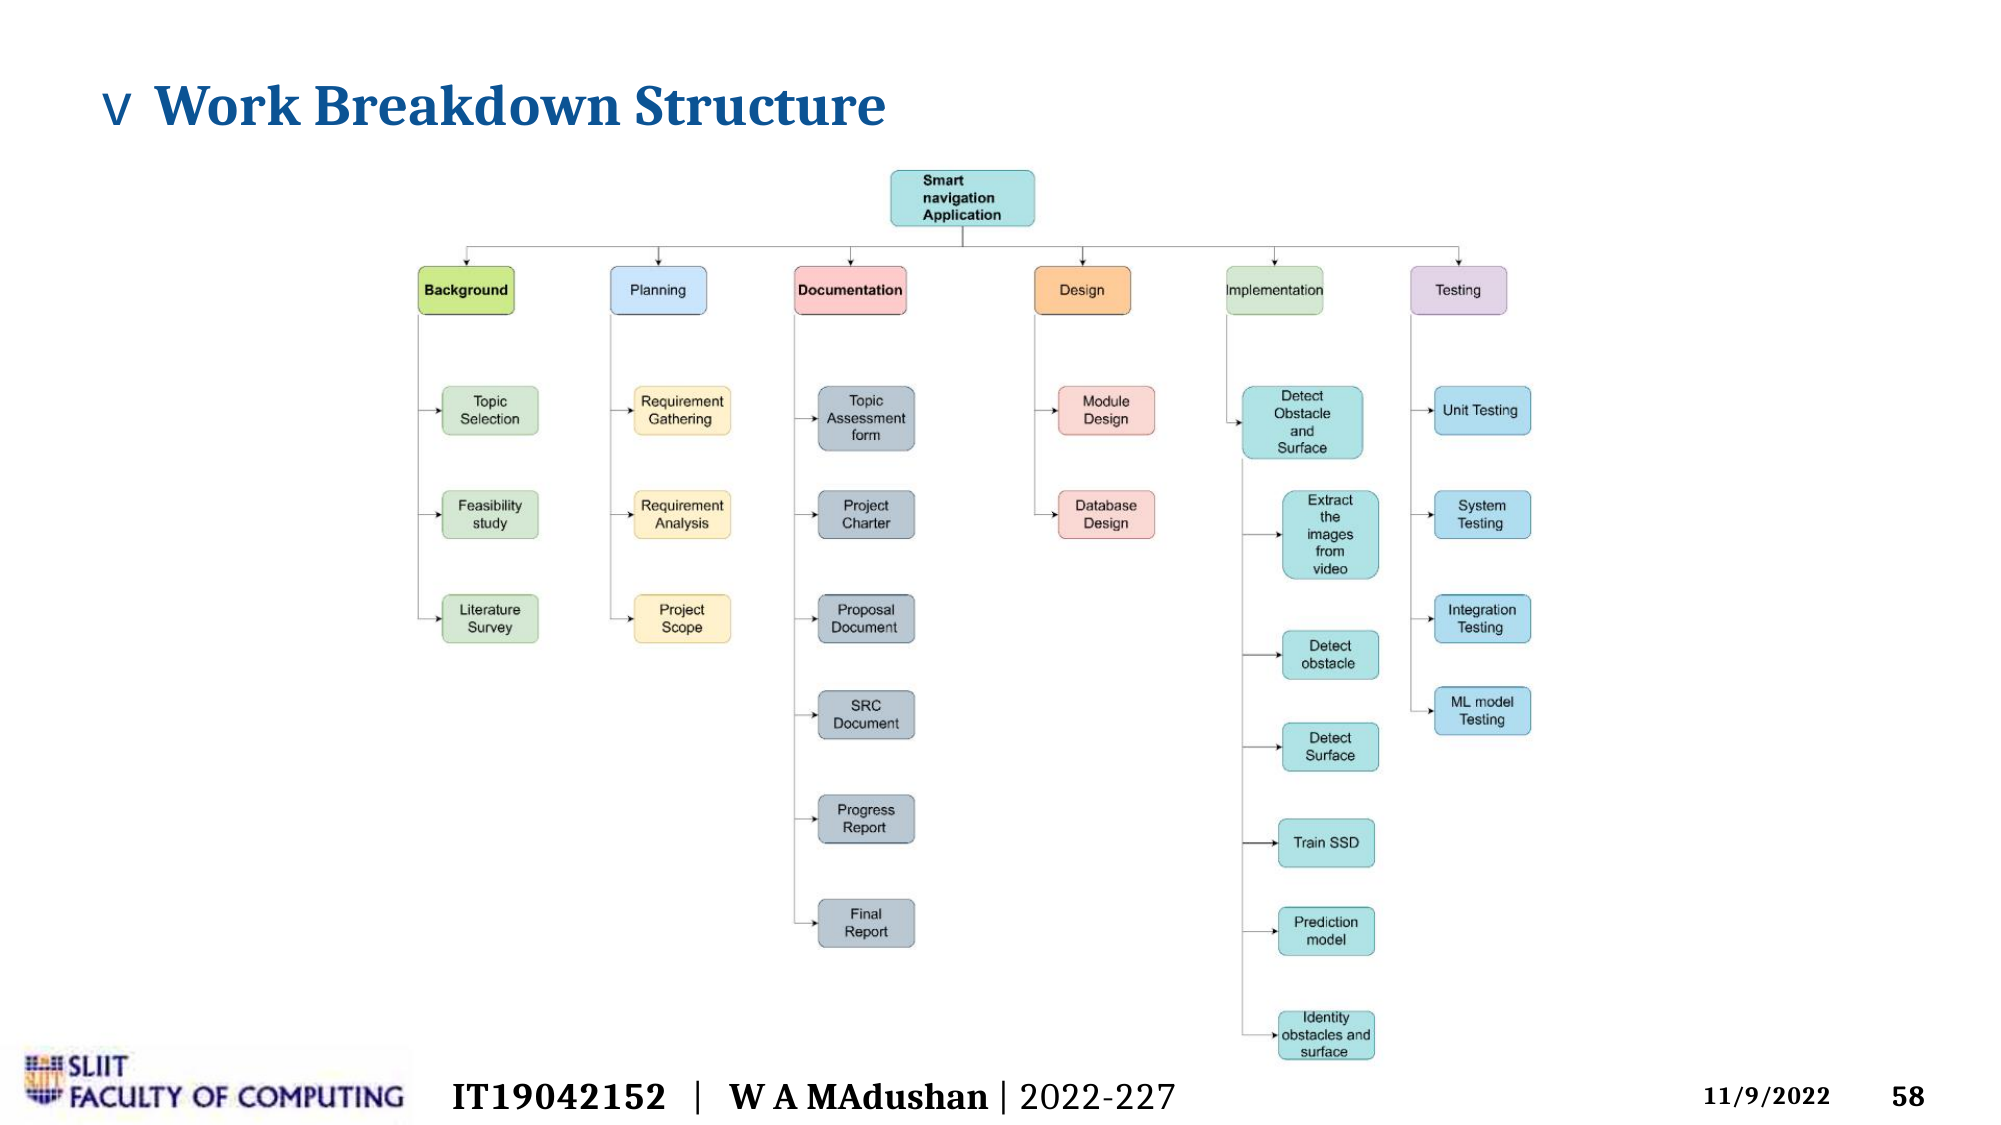

v Work Breakdown Structure
IT19042152 | W A MAdushan | 2022-227
58
11/9/2022